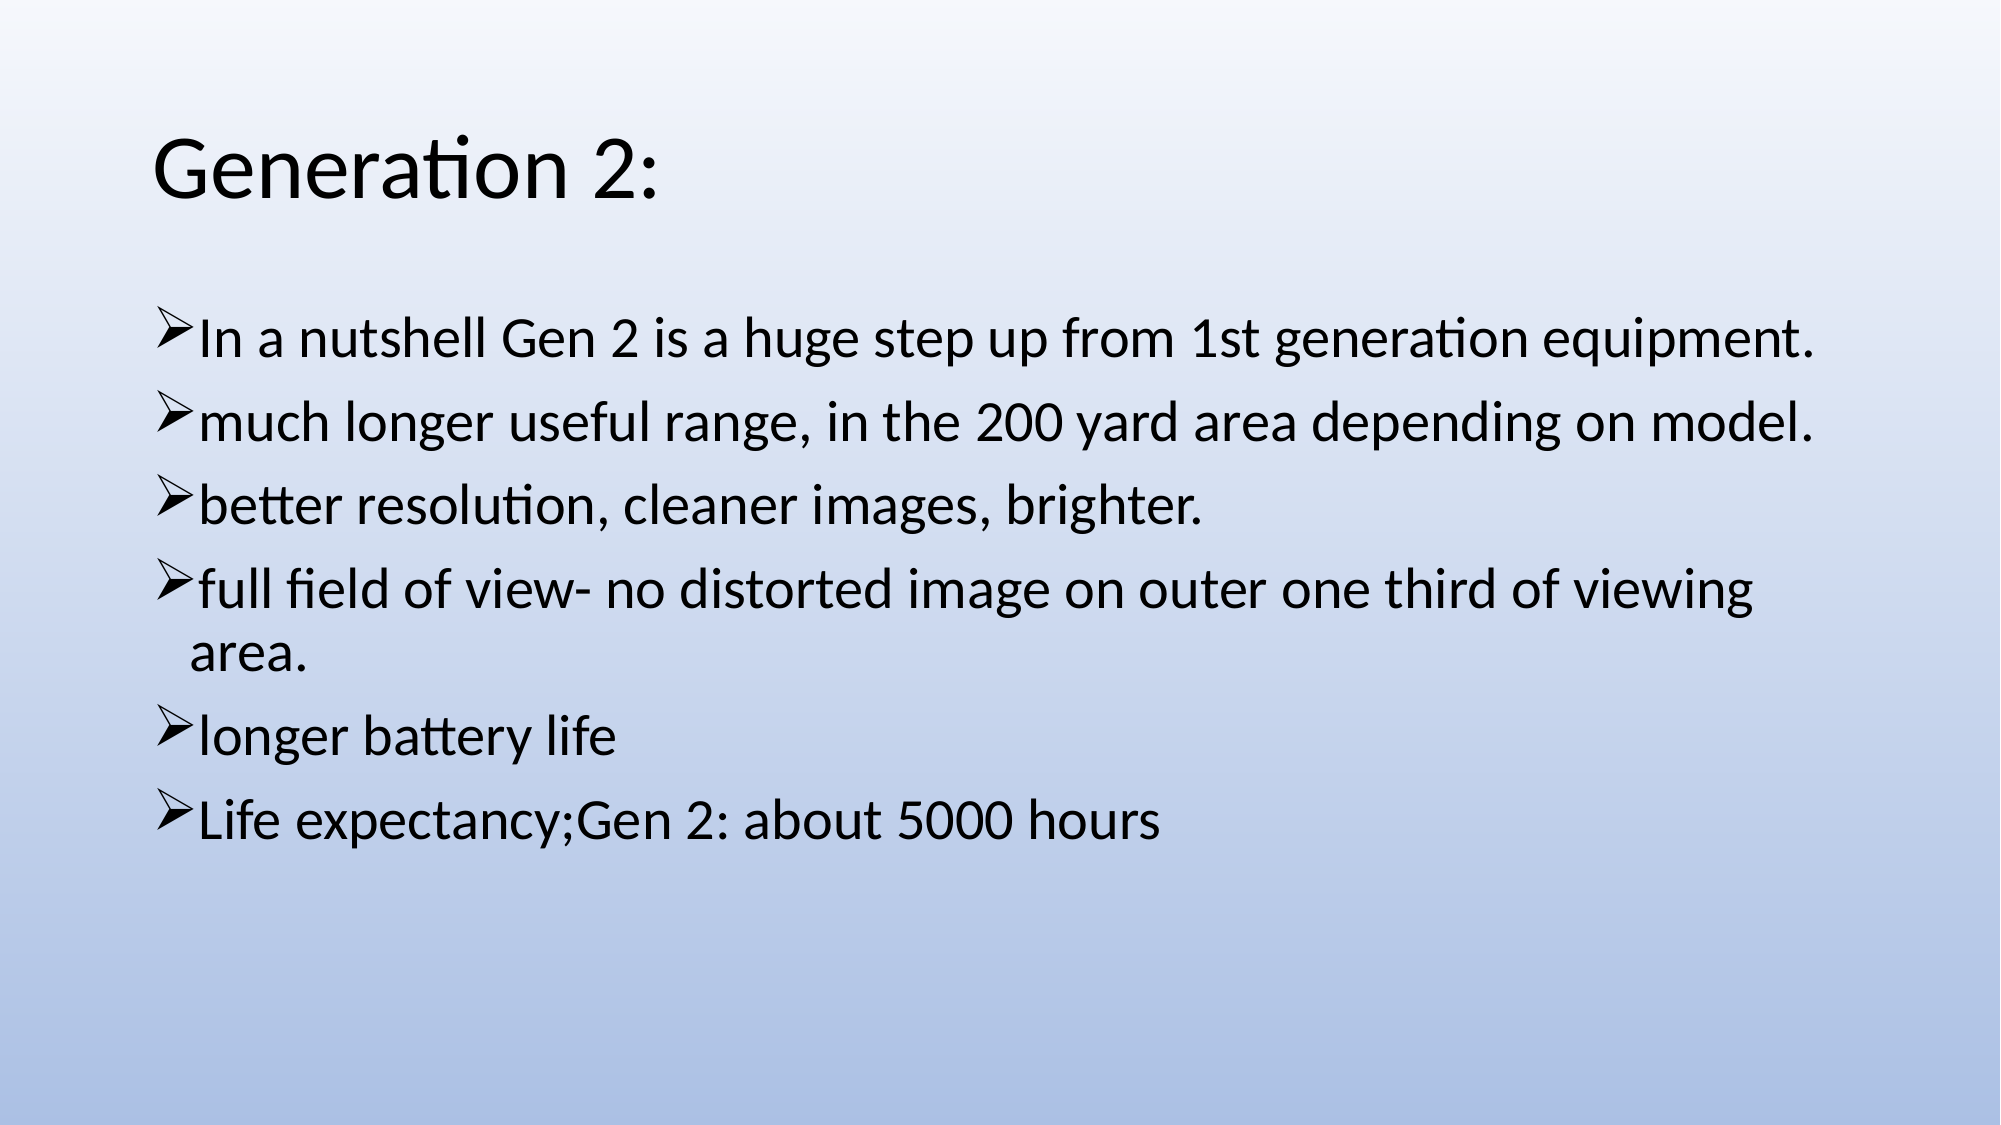

# Generation 2:
In a nutshell Gen 2 is a huge step up from 1st generation equipment.
much longer useful range, in the 200 yard area depending on model.
better resolution, cleaner images, brighter.
full field of view- no distorted image on outer one third of viewing area.
longer battery life
Life expectancy;Gen 2: about 5000 hours